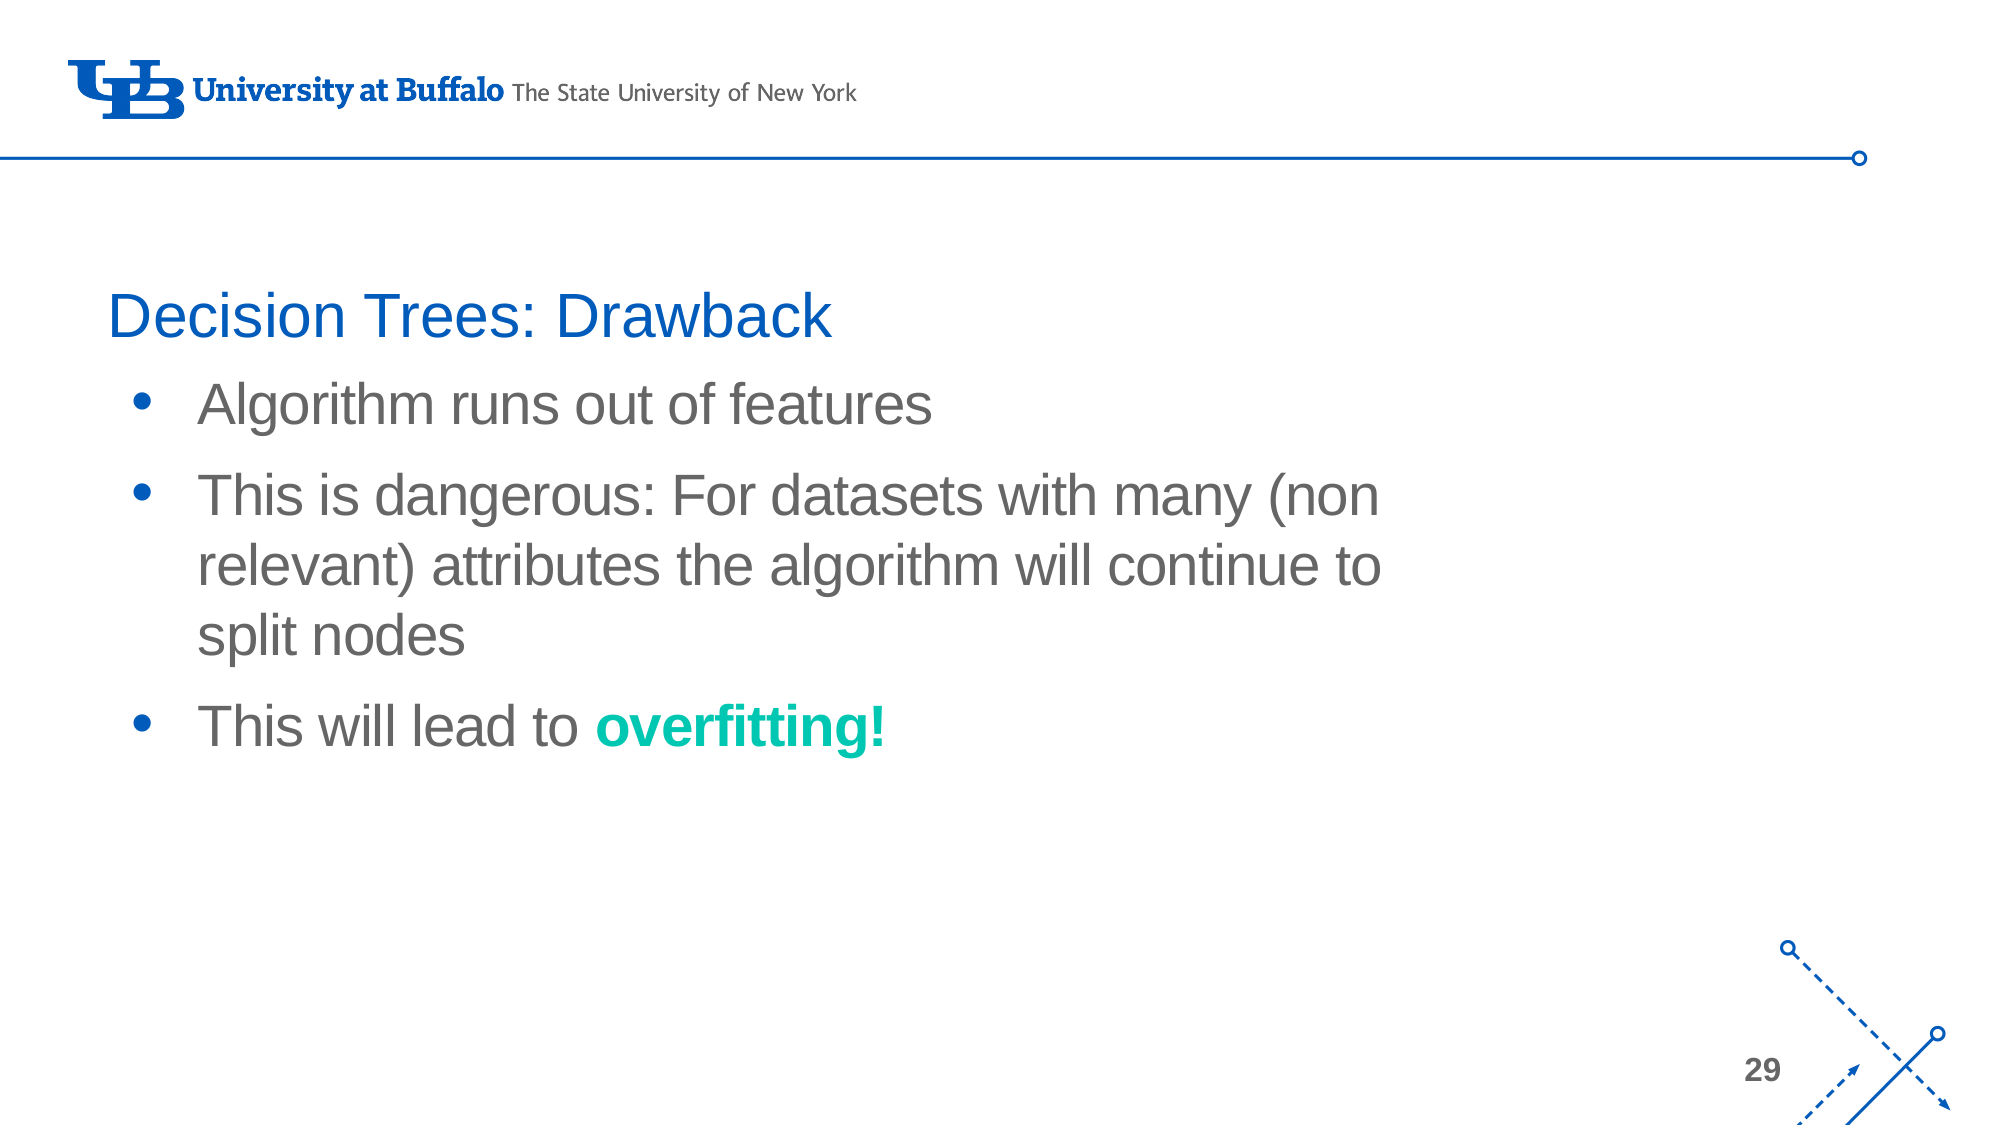

# Decision Trees: Drawback
Algorithm runs out of features
This is dangerous: For datasets with many (non relevant) attributes the algorithm will continue to split nodes
This will lead to overfitting!